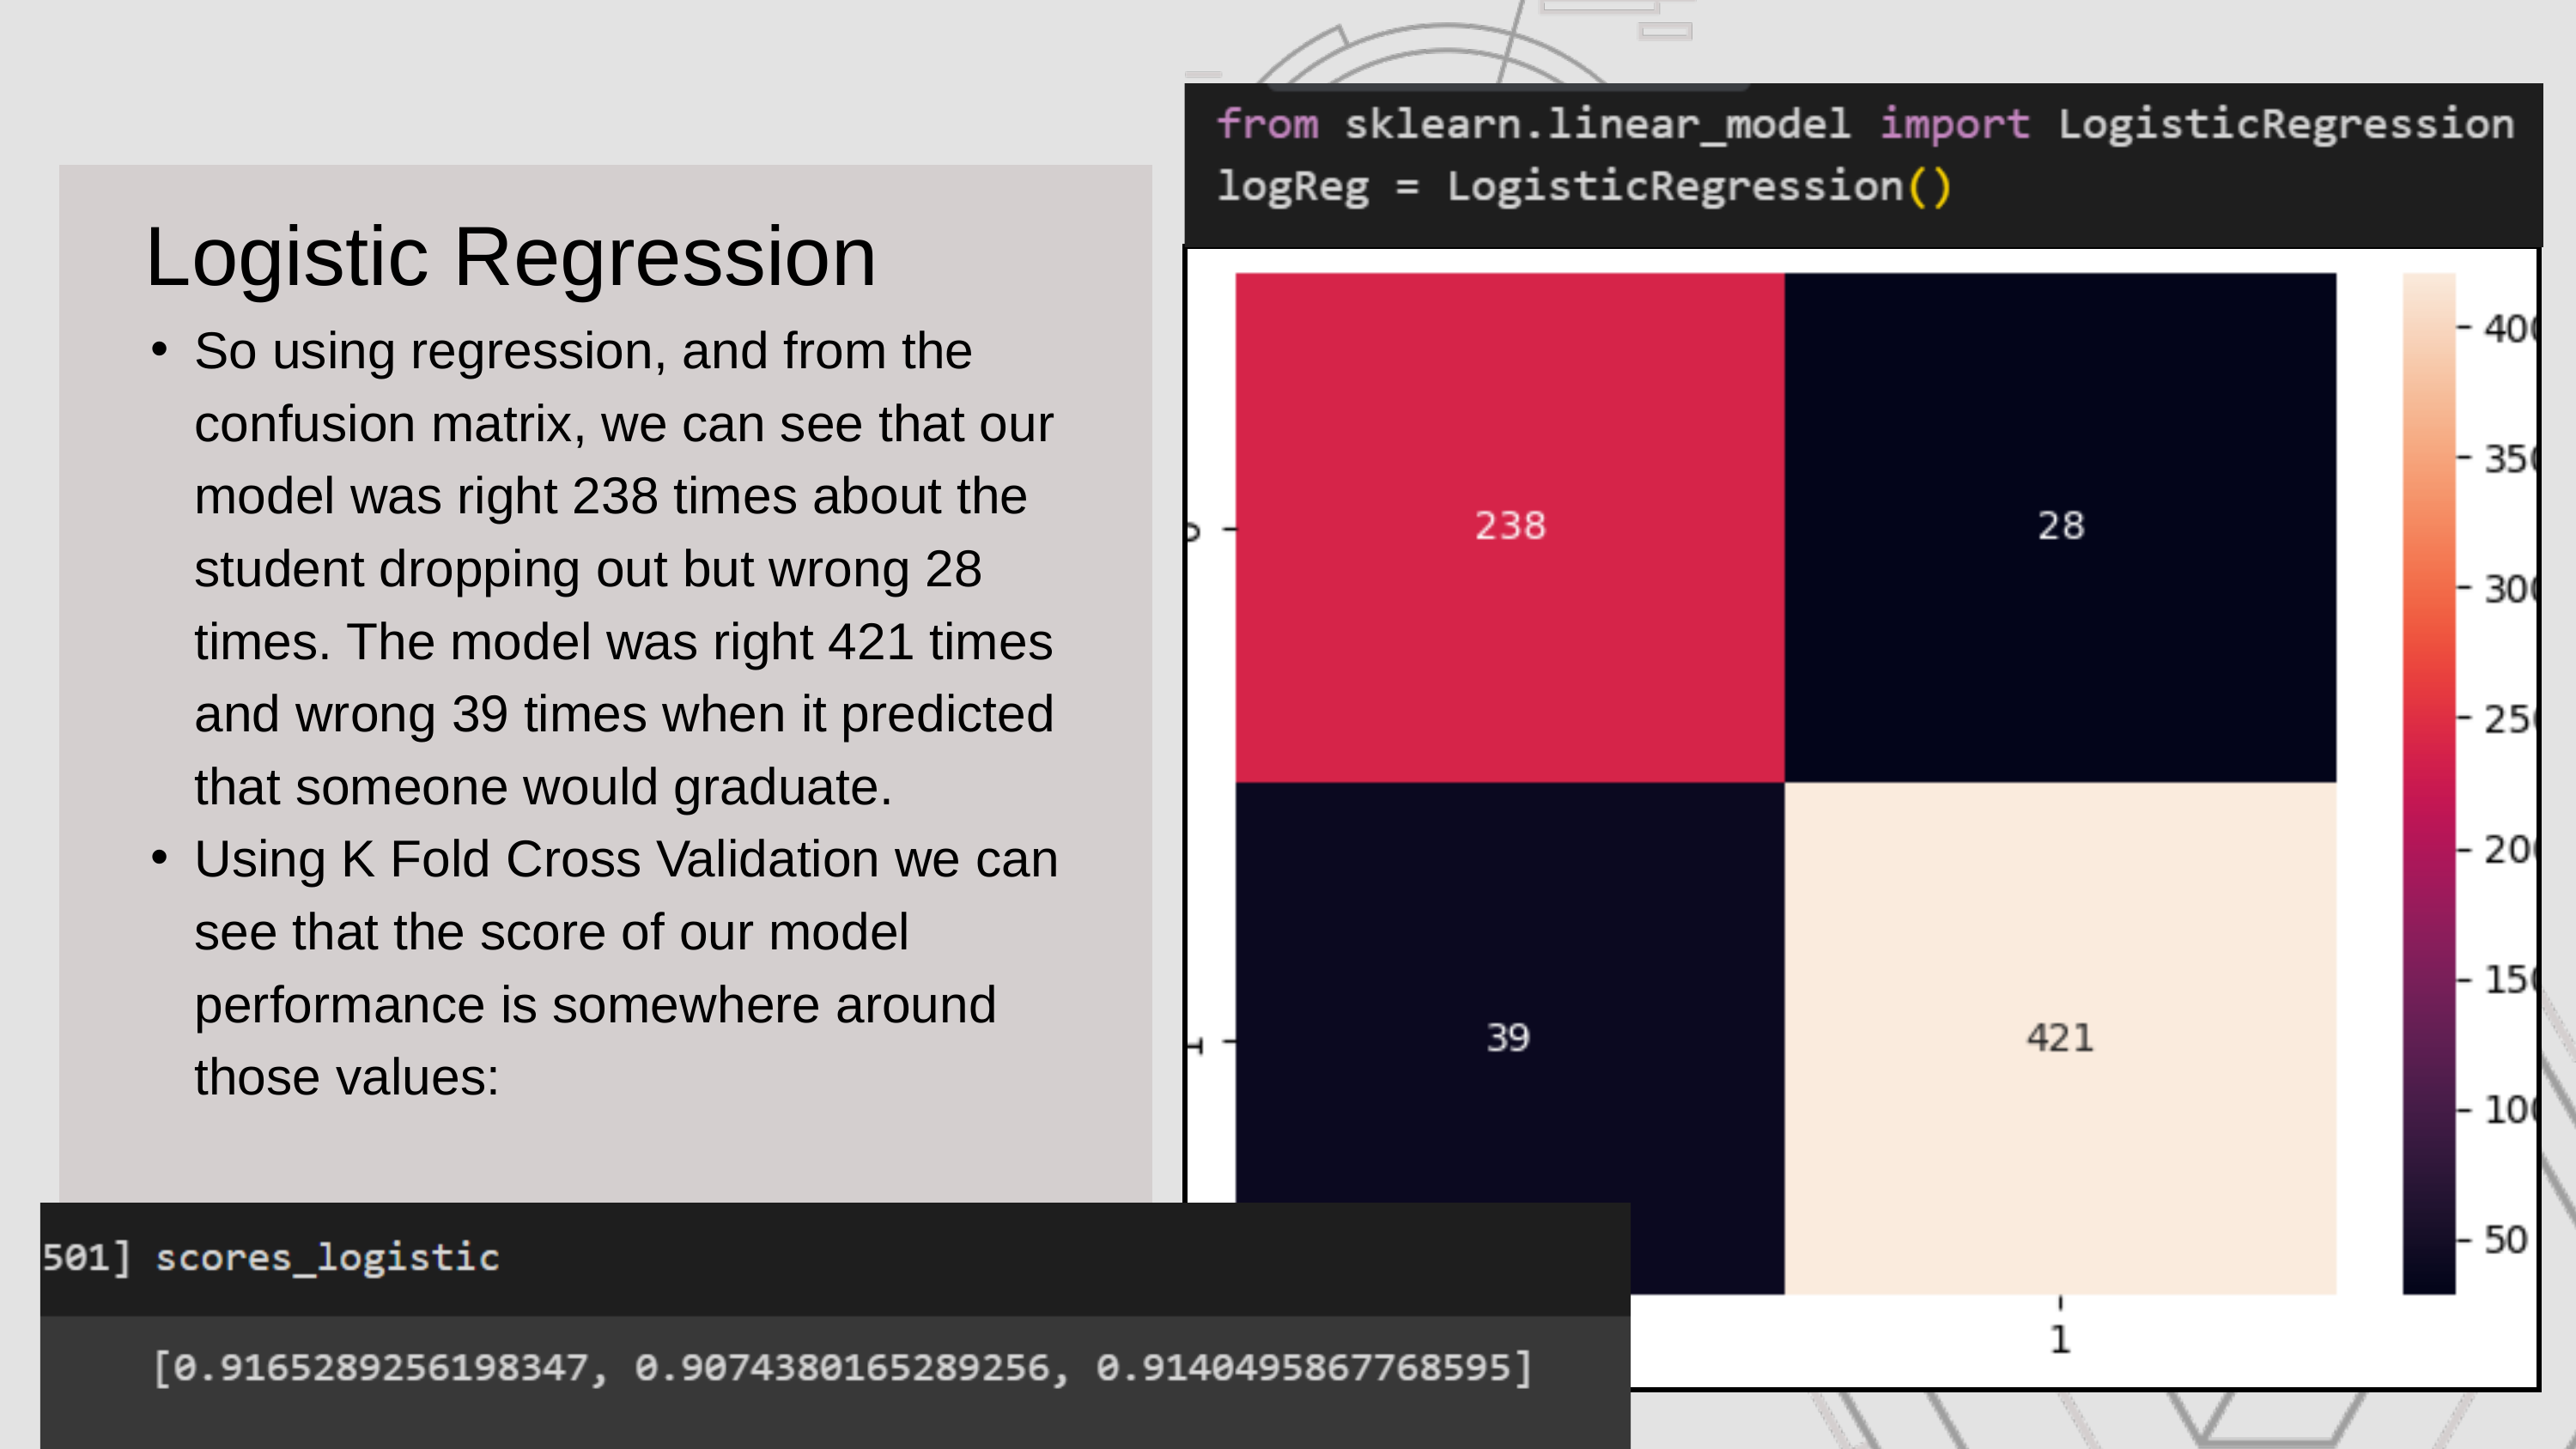

Logistic Regression

So using regression, and from the confusion matrix, we can see that our model was right 238 times about the student dropping out but wrong 28 times. The model was right 421 times and wrong 39 times when it predicted that someone would graduate.
Using K Fold Cross Validation we can see that the score of our model performance is somewhere around those values: